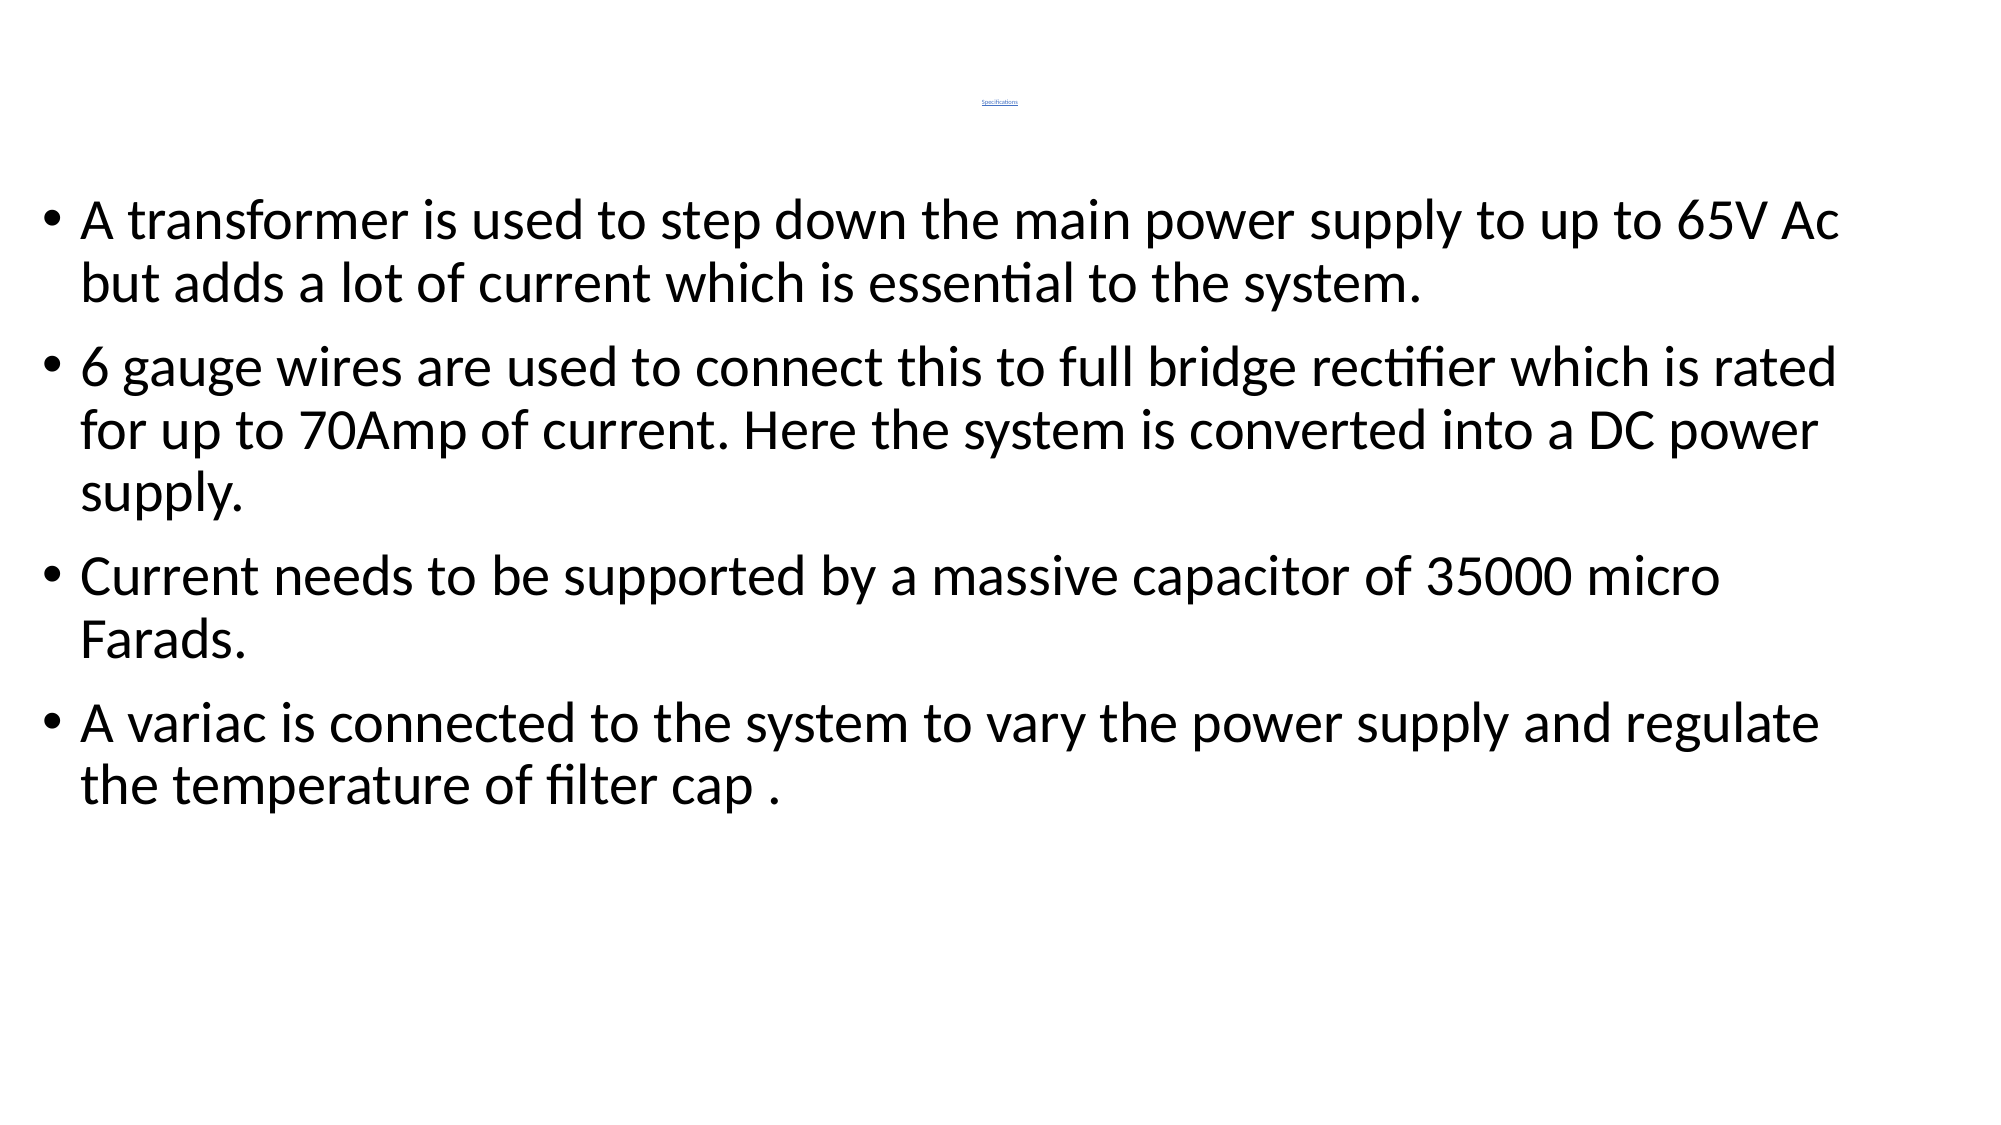

# Specifications
A transformer is used to step down the main power supply to up to 65V Ac but adds a lot of current which is essential to the system.
6 gauge wires are used to connect this to full bridge rectifier which is rated for up to 70Amp of current. Here the system is converted into a DC power supply.
Current needs to be supported by a massive capacitor of 35000 micro Farads.
A variac is connected to the system to vary the power supply and regulate the temperature of filter cap .